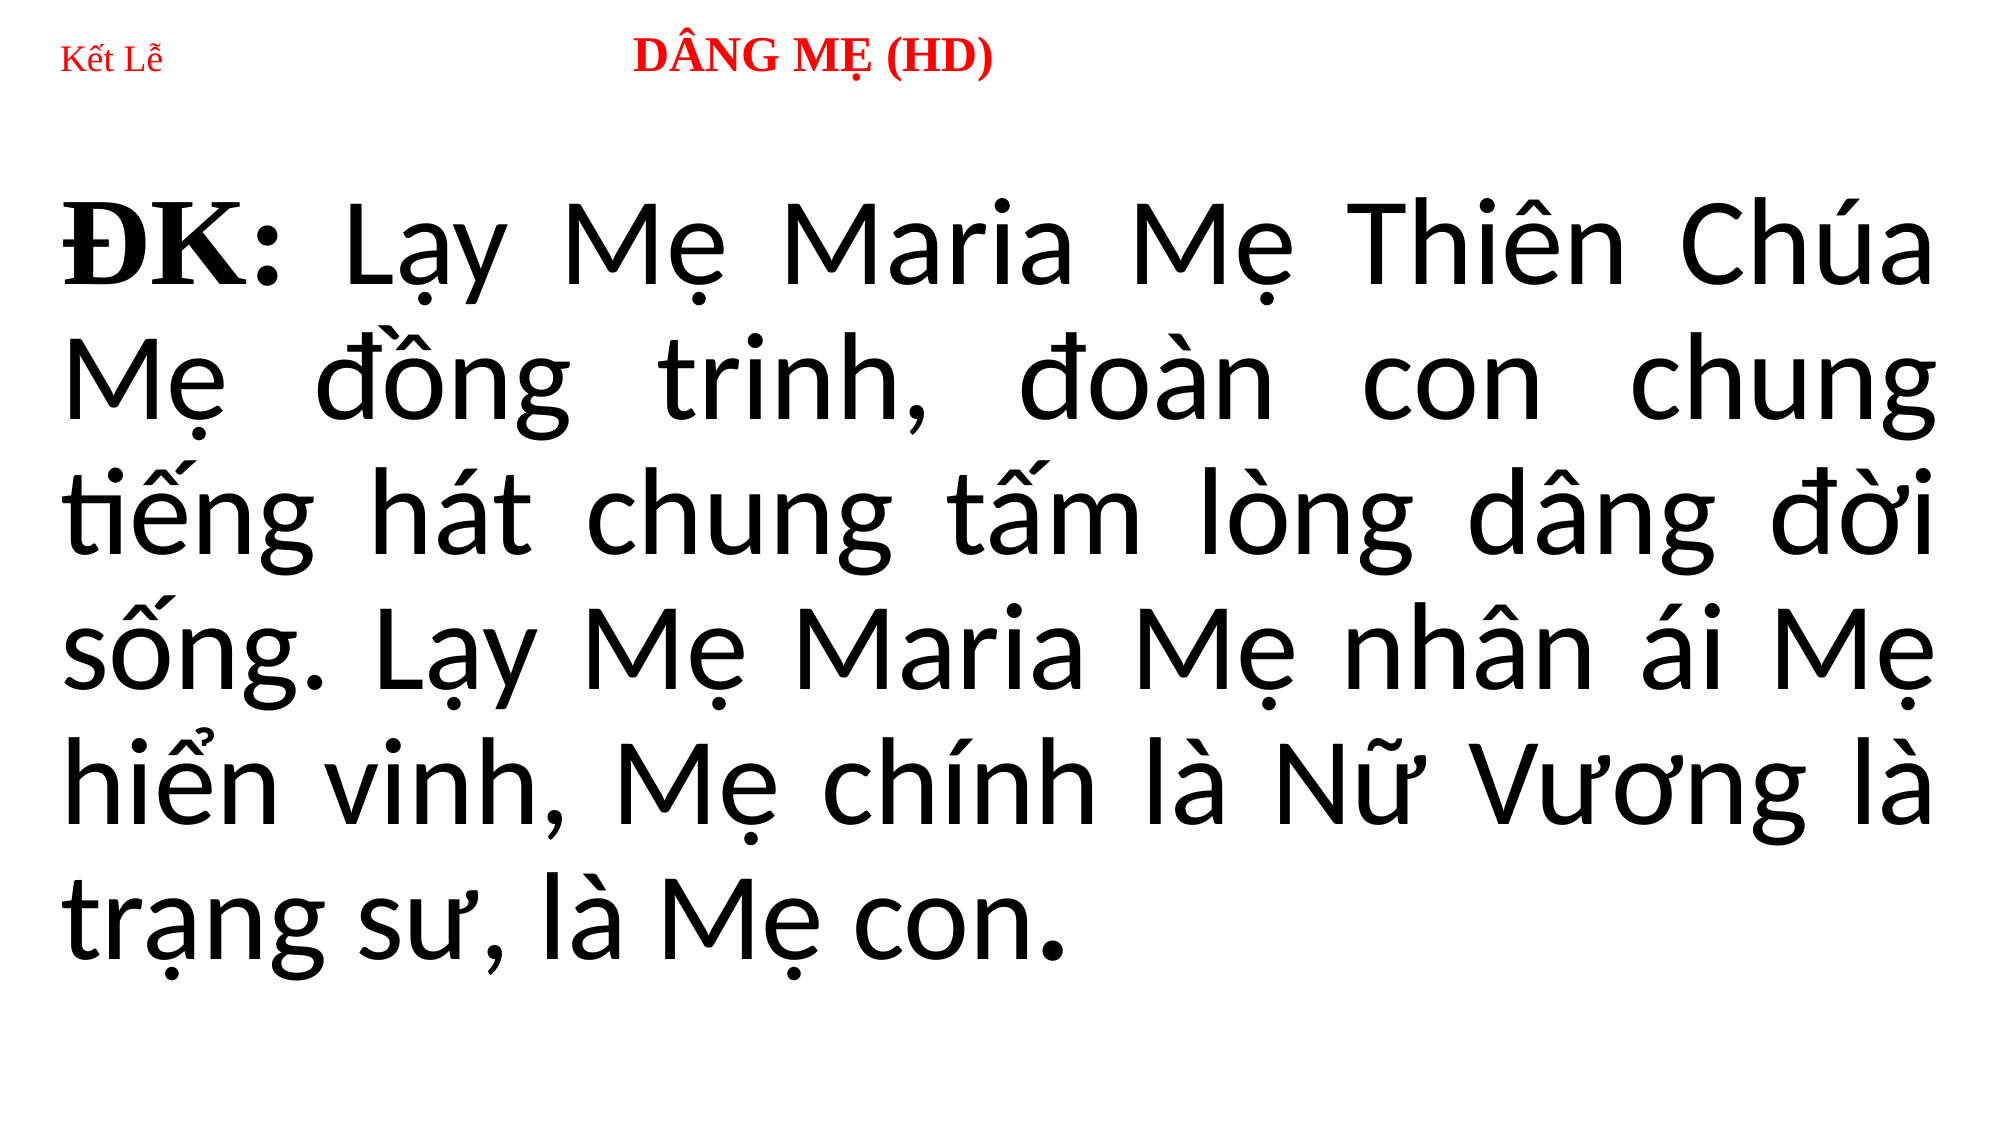

# Kết Lễ                            	             DÂNG MẸ (HD)
ĐK: Lạy Mẹ Maria Mẹ Thiên Chúa Mẹ đồng trinh, đoàn con chung tiếng hát chung tấm lòng dâng đời sống. Lạy Mẹ Maria Mẹ nhân ái Mẹ hiển vinh, Mẹ chính là Nữ Vương là trạng sư, là Mẹ con.